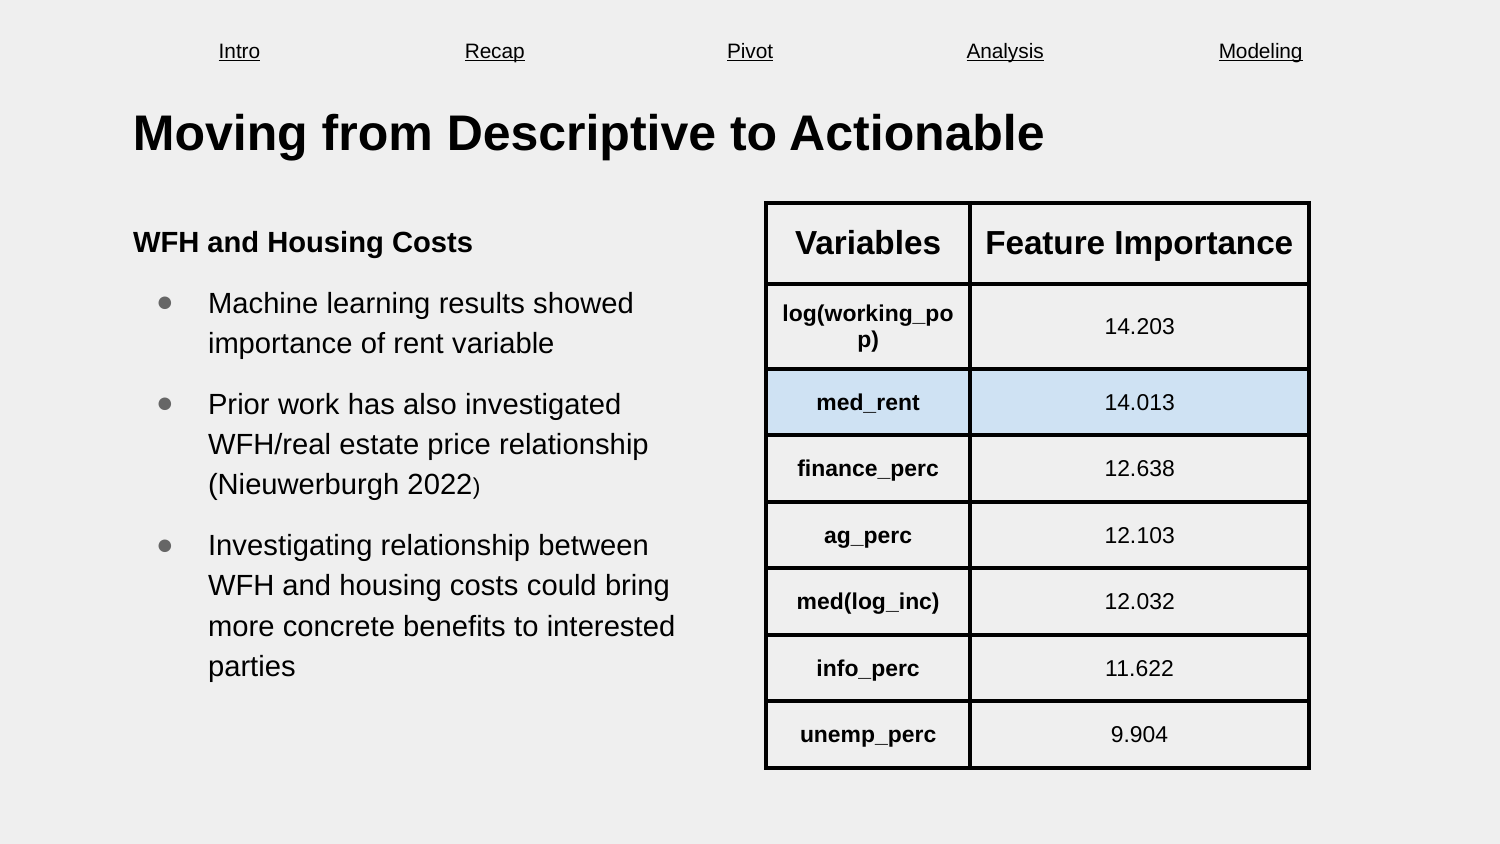

Intro
Recap
Pivot
Analysis
Modeling
# Moving from Descriptive to Actionable

WFH and Housing Costs
Machine learning results showed importance of rent variable
Prior work has also investigated WFH/real estate price relationship (Nieuwerburgh 2022)
Investigating relationship between WFH and housing costs could bring more concrete benefits to interested parties
| Variables | Feature Importance |
| --- | --- |
| log(working\_pop) | 14.203 |
| med\_rent | 14.013 |
| finance\_perc | 12.638 |
| ag\_perc | 12.103 |
| med(log\_inc) | 12.032 |
| info\_perc | 11.622 |
| unemp\_perc | 9.904 |